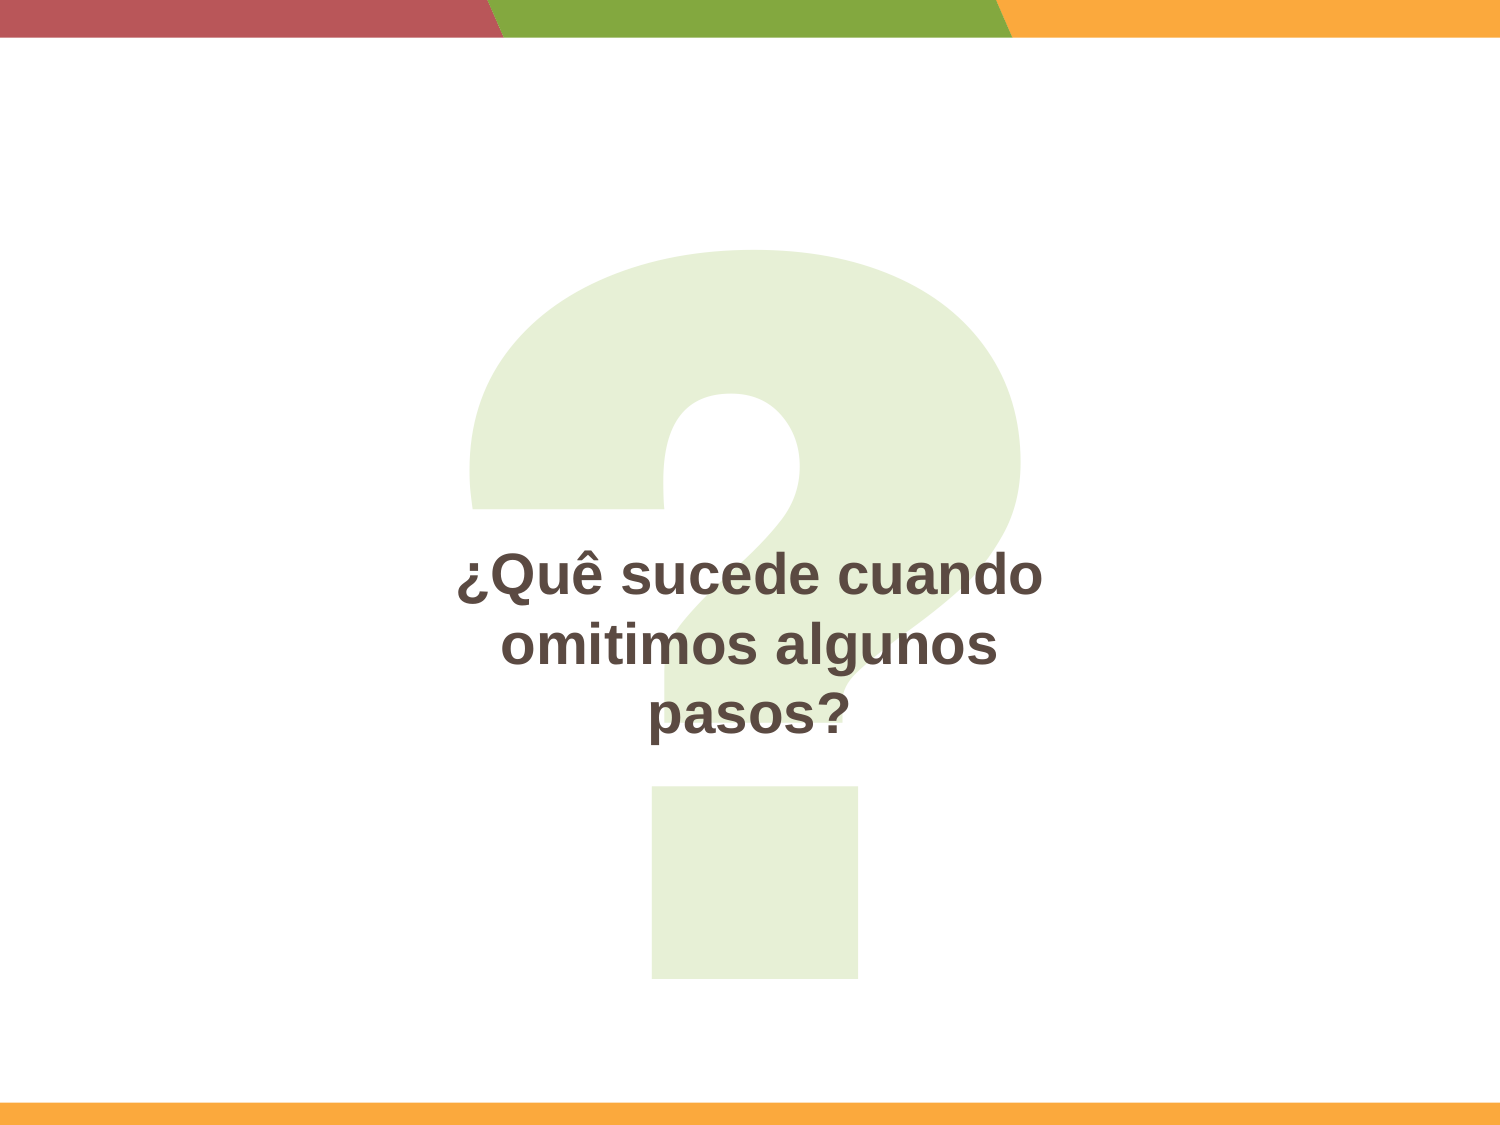

?
¿Quê sucede cuando omitimos algunos pasos?